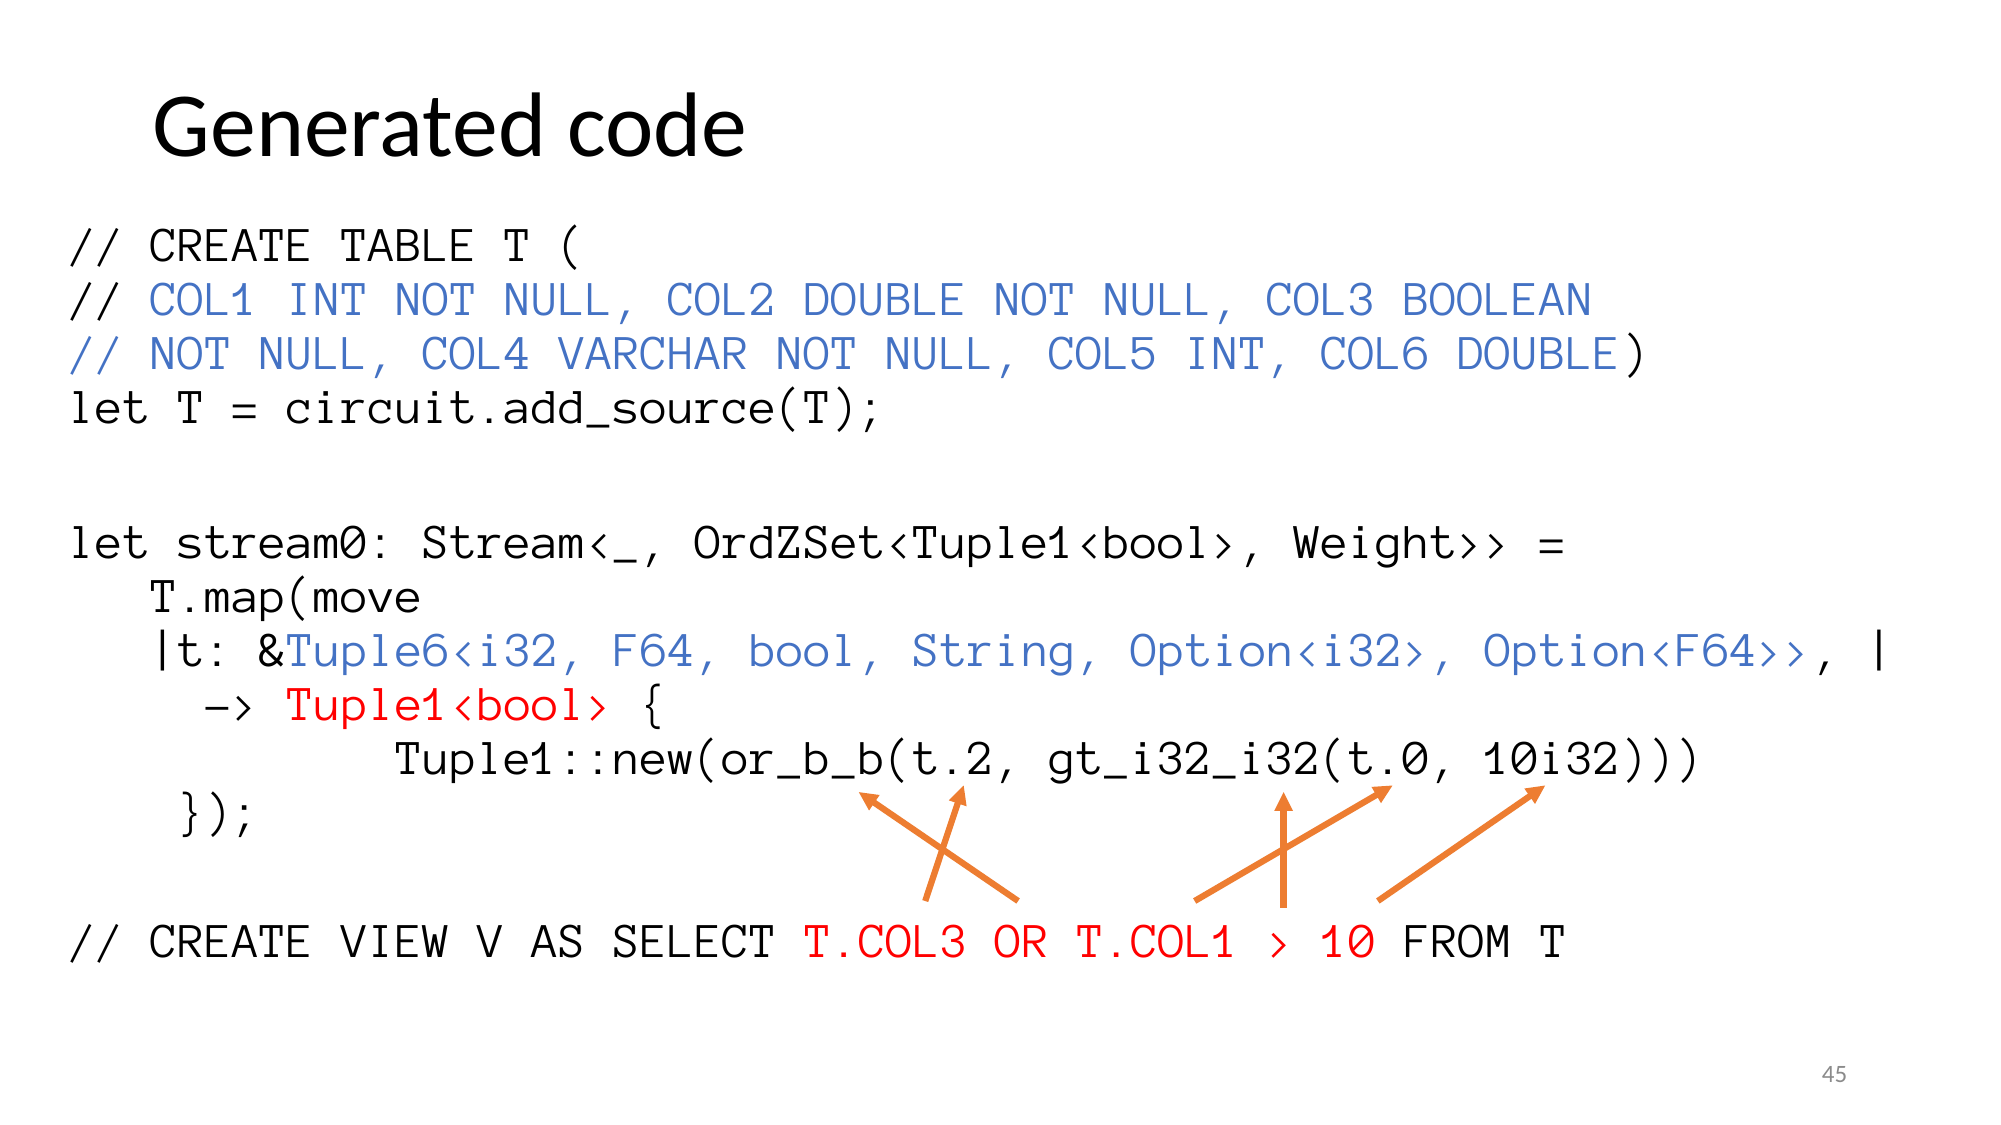

# Generated code
// CREATE TABLE T (
// COL1 INT NOT NULL, COL2 DOUBLE NOT NULL, COL3 BOOLEAN
// NOT NULL, COL4 VARCHAR NOT NULL, COL5 INT, COL6 DOUBLE)
let T = circuit.add_source(T);
let stream0: Stream<_, OrdZSet<Tuple1<bool>, Weight>> =
   T.map(move
   |t: &Tuple6<i32, F64, bool, String, Option<i32>, Option<F64>>, |
     -> Tuple1<bool> {
            Tuple1::new(or_b_b(t.2, gt_i32_i32(t.0, 10i32)))
    });
// CREATE VIEW V AS SELECT T.COL3 OR T.COL1 > 10 FROM T
45